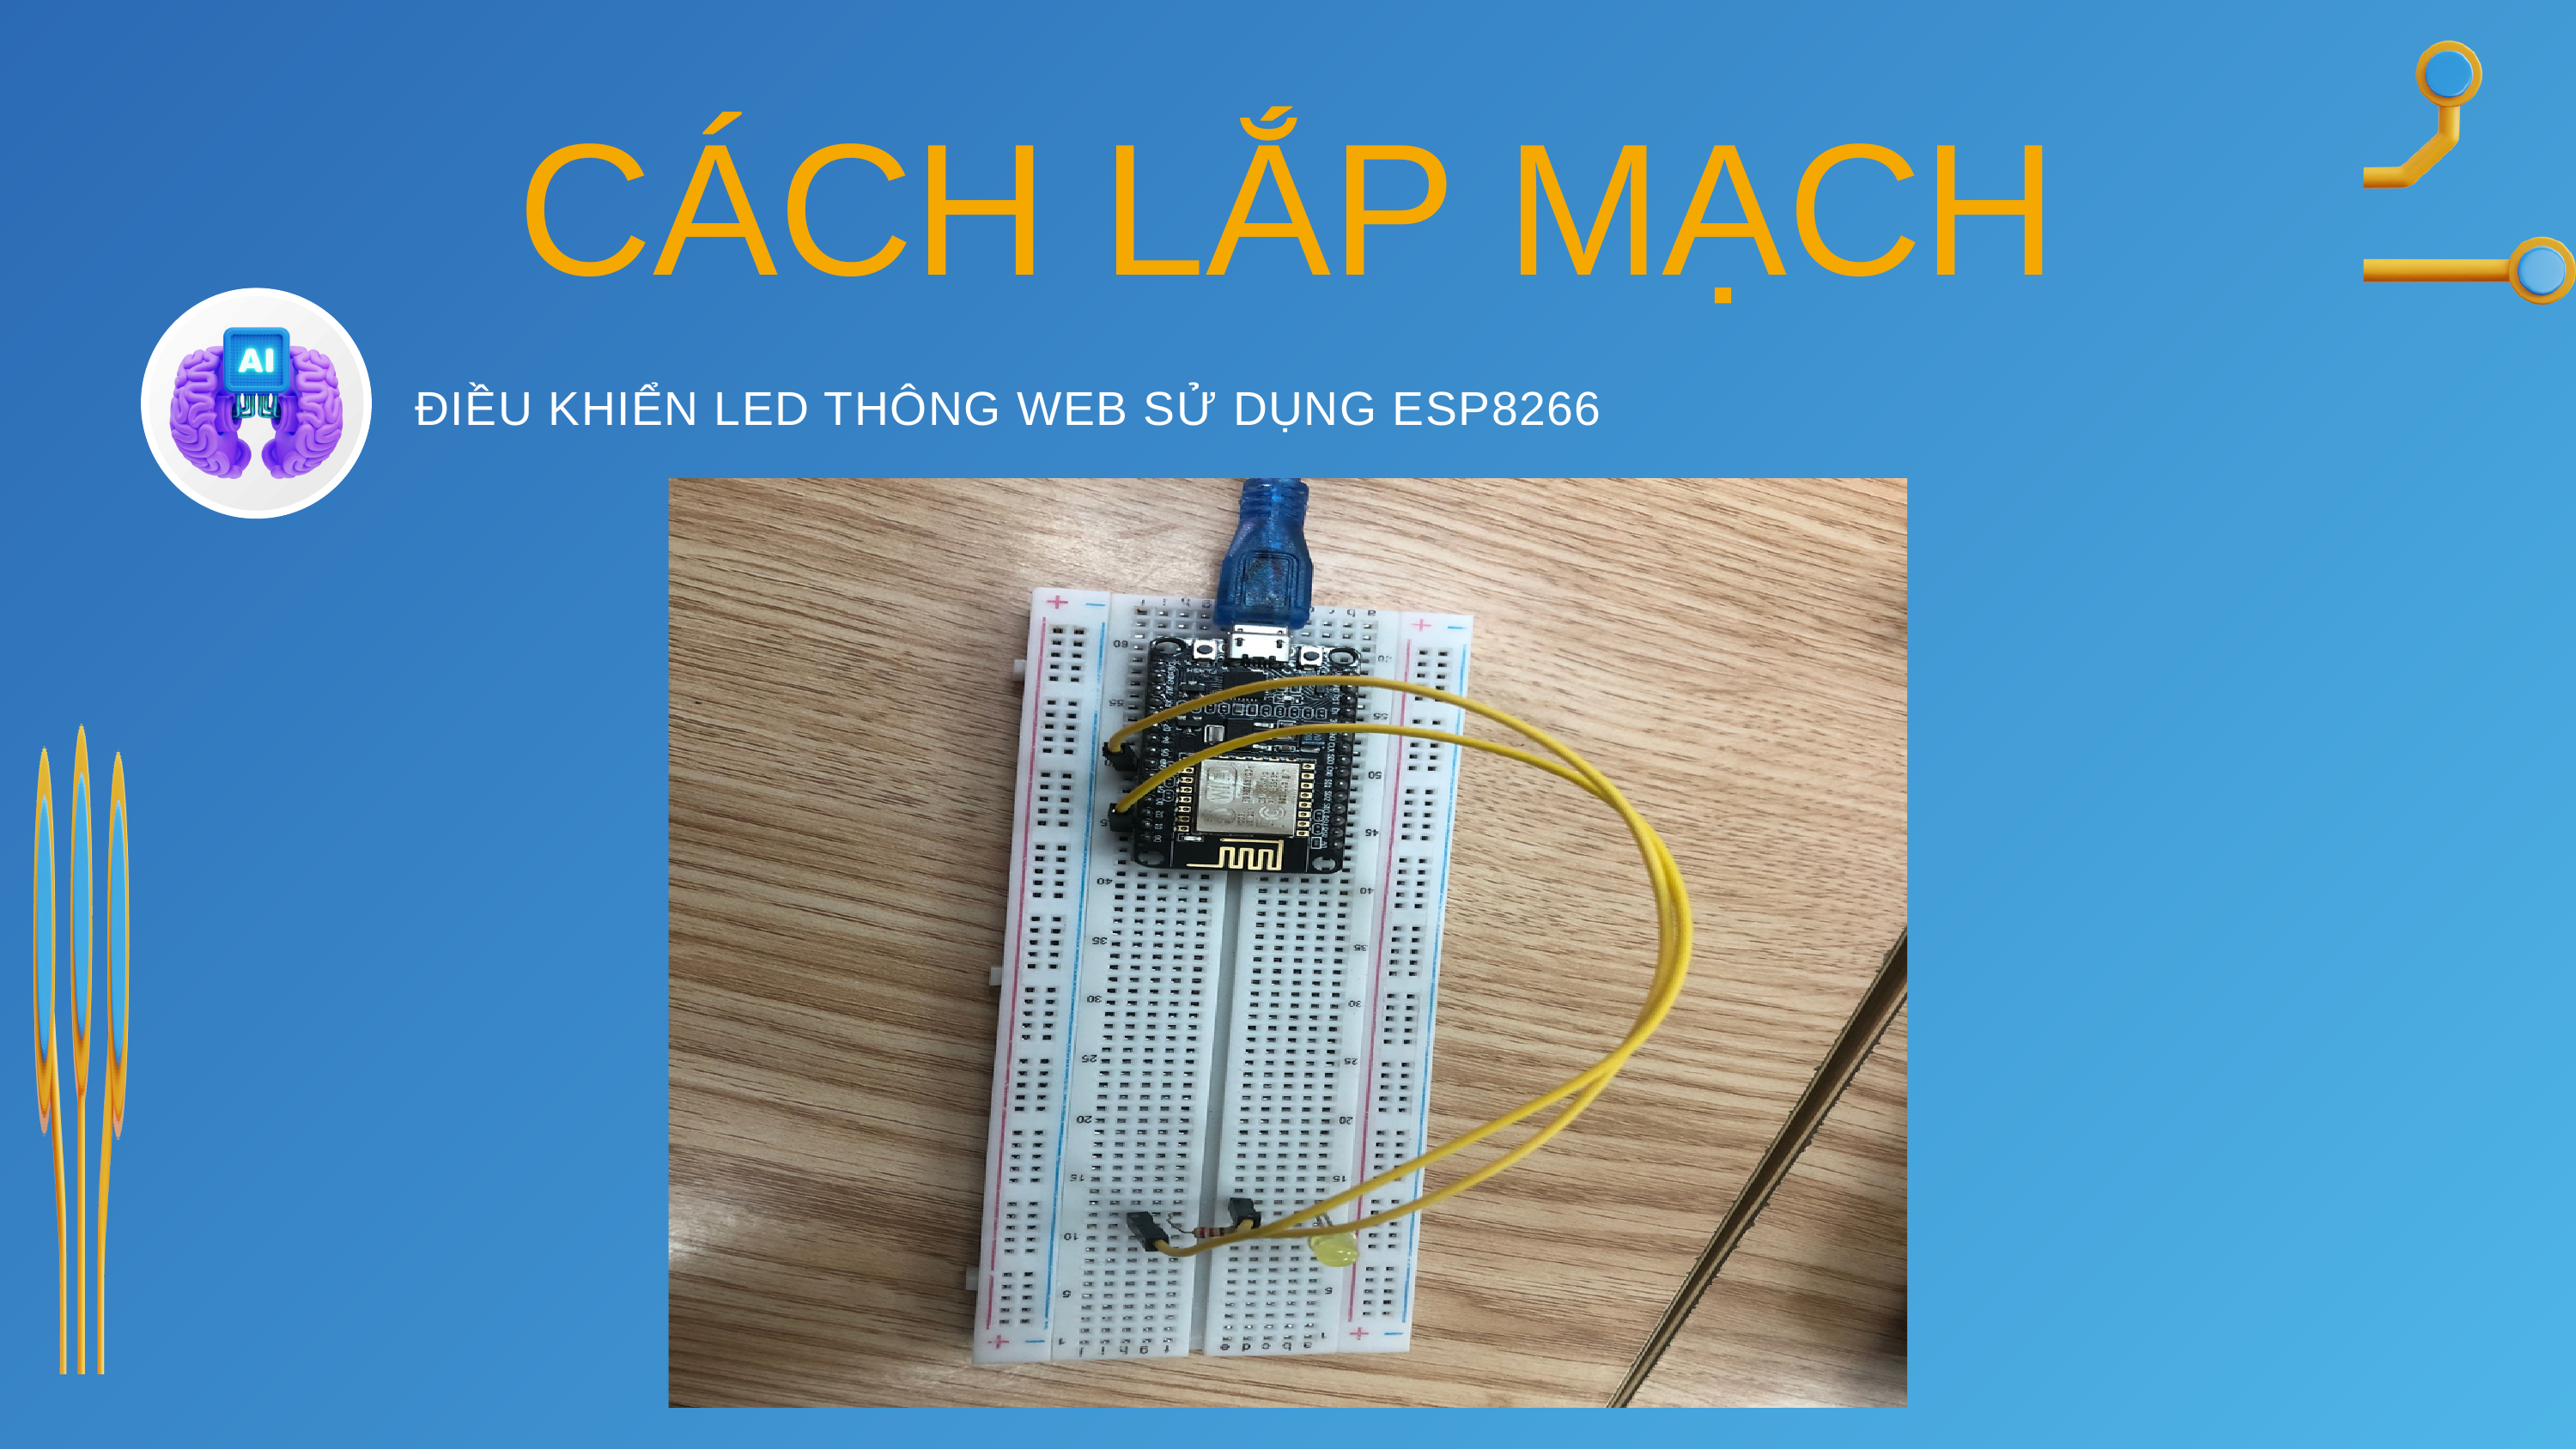

CÁCH LẮP MẠCH

ĐIỀU KHIỂN LED THÔNG WEB SỬ DỤNG ESP8266